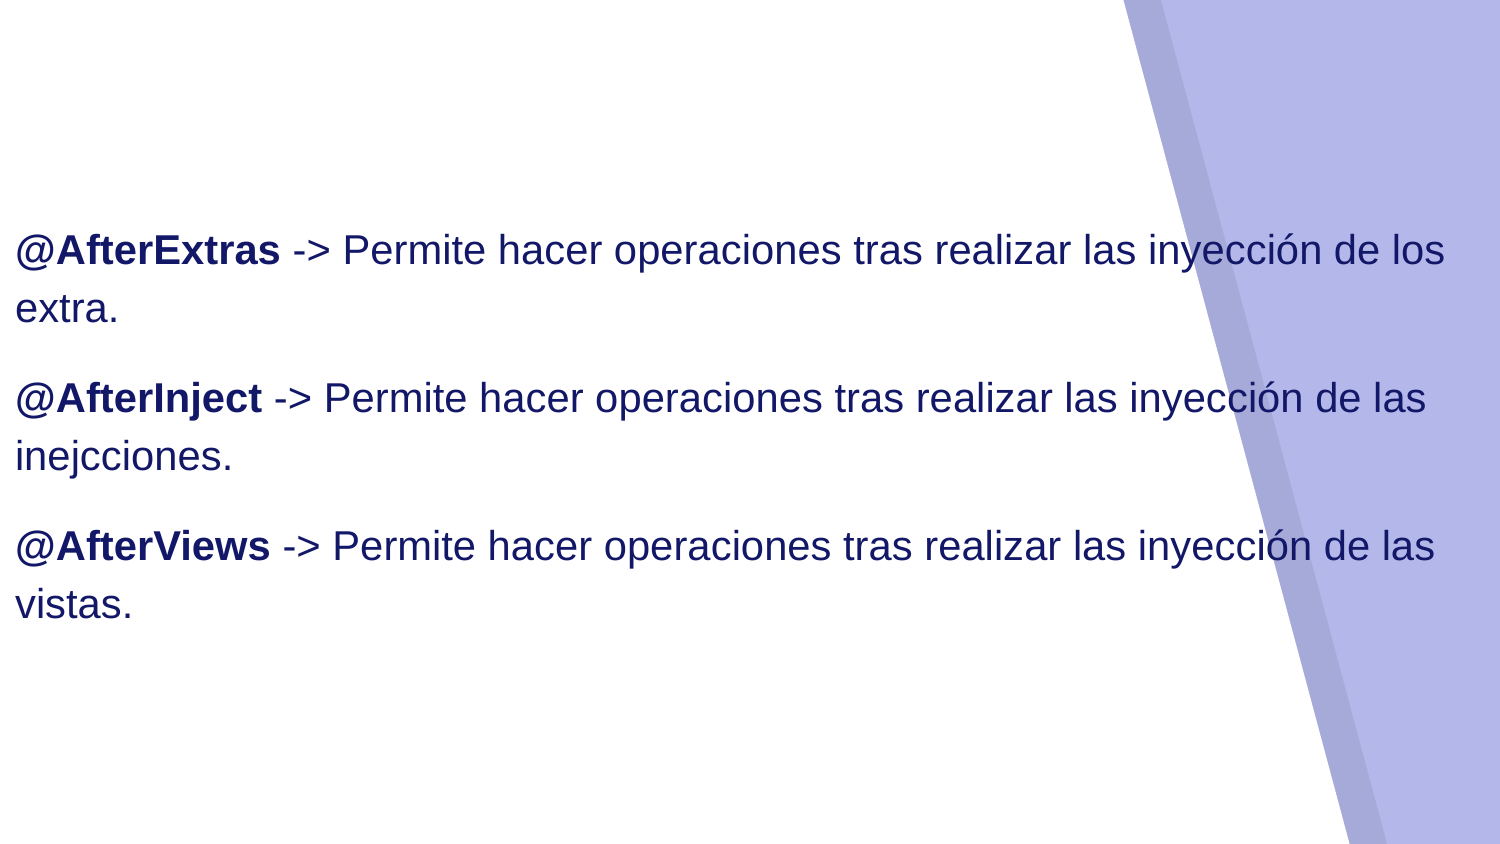

@AfterExtras -> Permite hacer operaciones tras realizar las inyección de los extra.
@AfterInject -> Permite hacer operaciones tras realizar las inyección de las inejcciones.
@AfterViews -> Permite hacer operaciones tras realizar las inyección de las vistas.